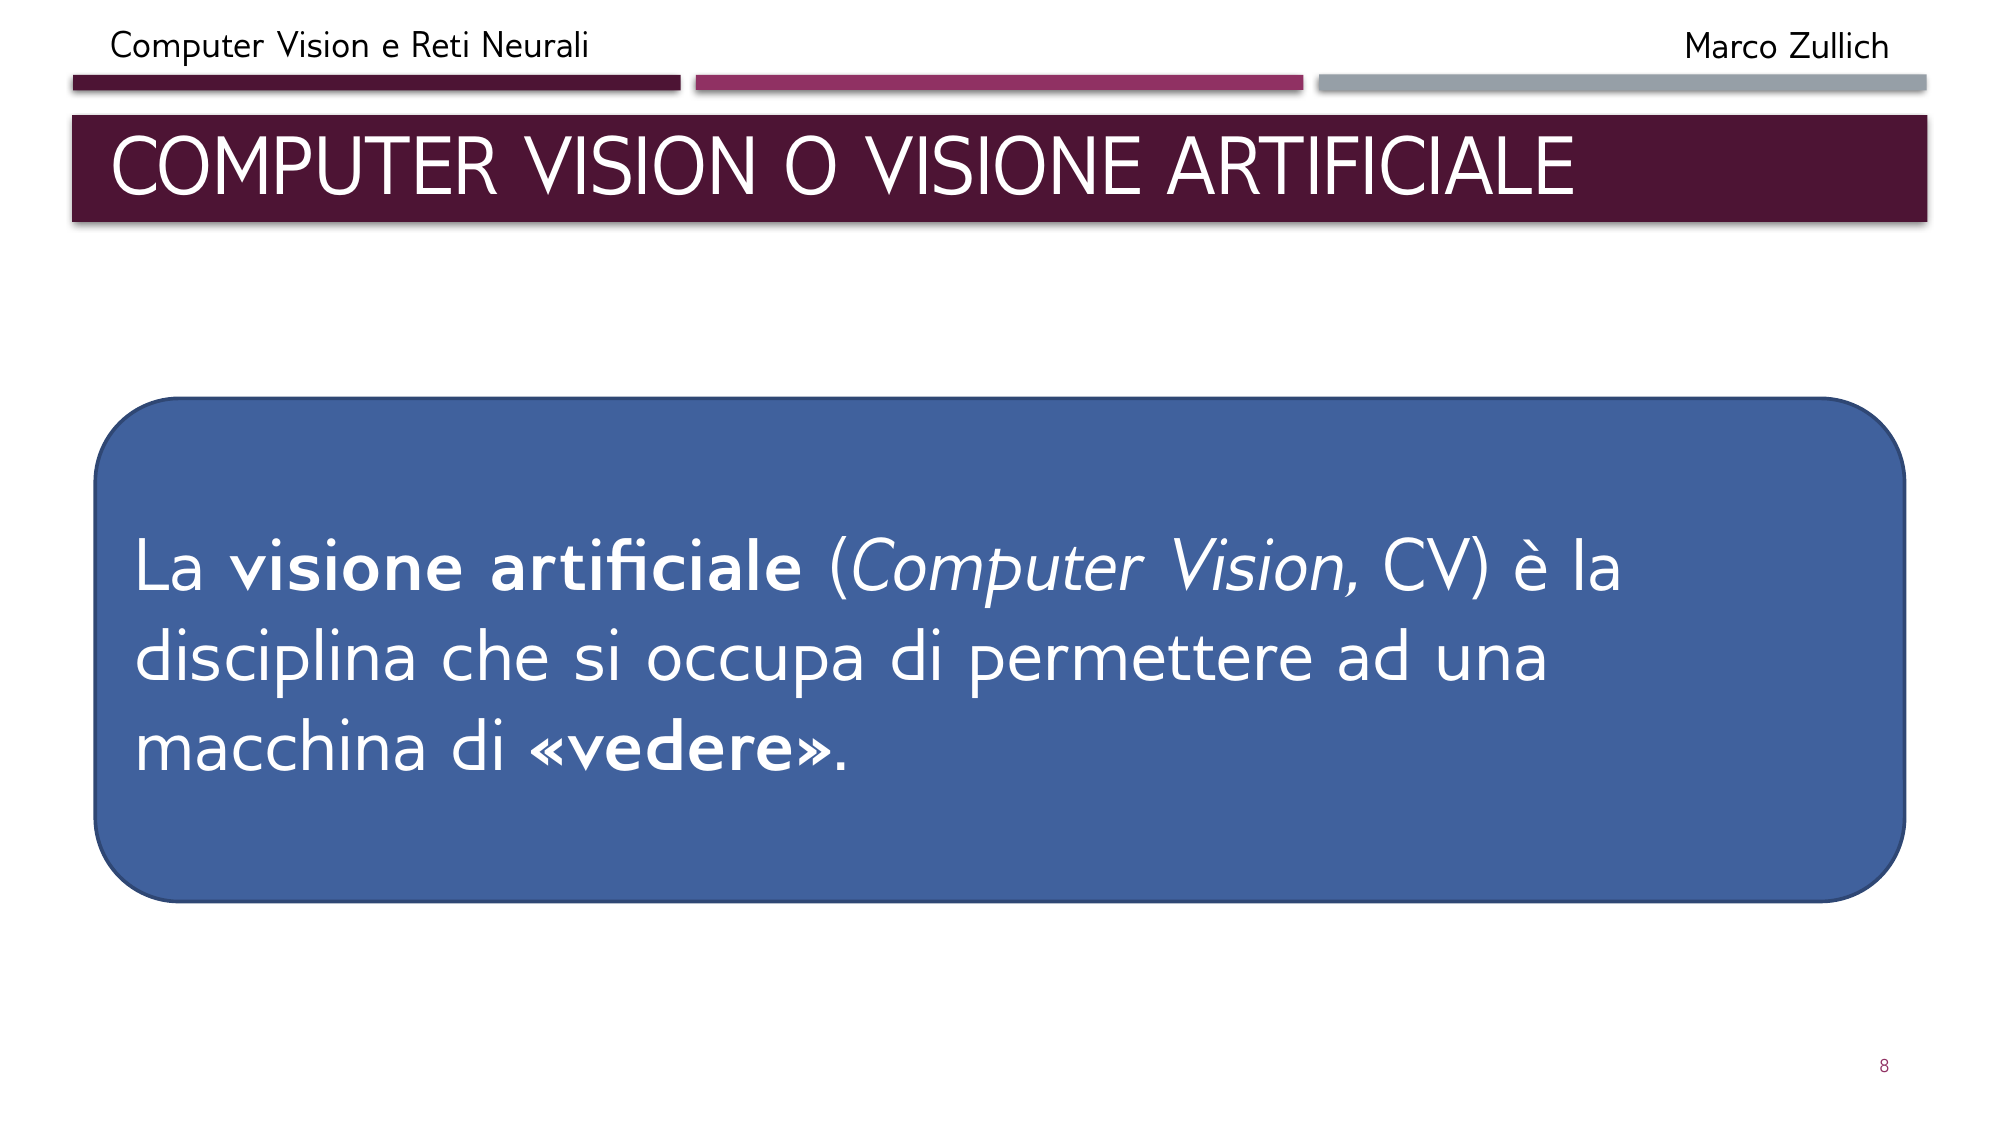

# Computer vision O visione artificiale
La visione artificiale (Computer Vision, CV) è la disciplina che si occupa di permettere ad una macchina di «vedere».
8